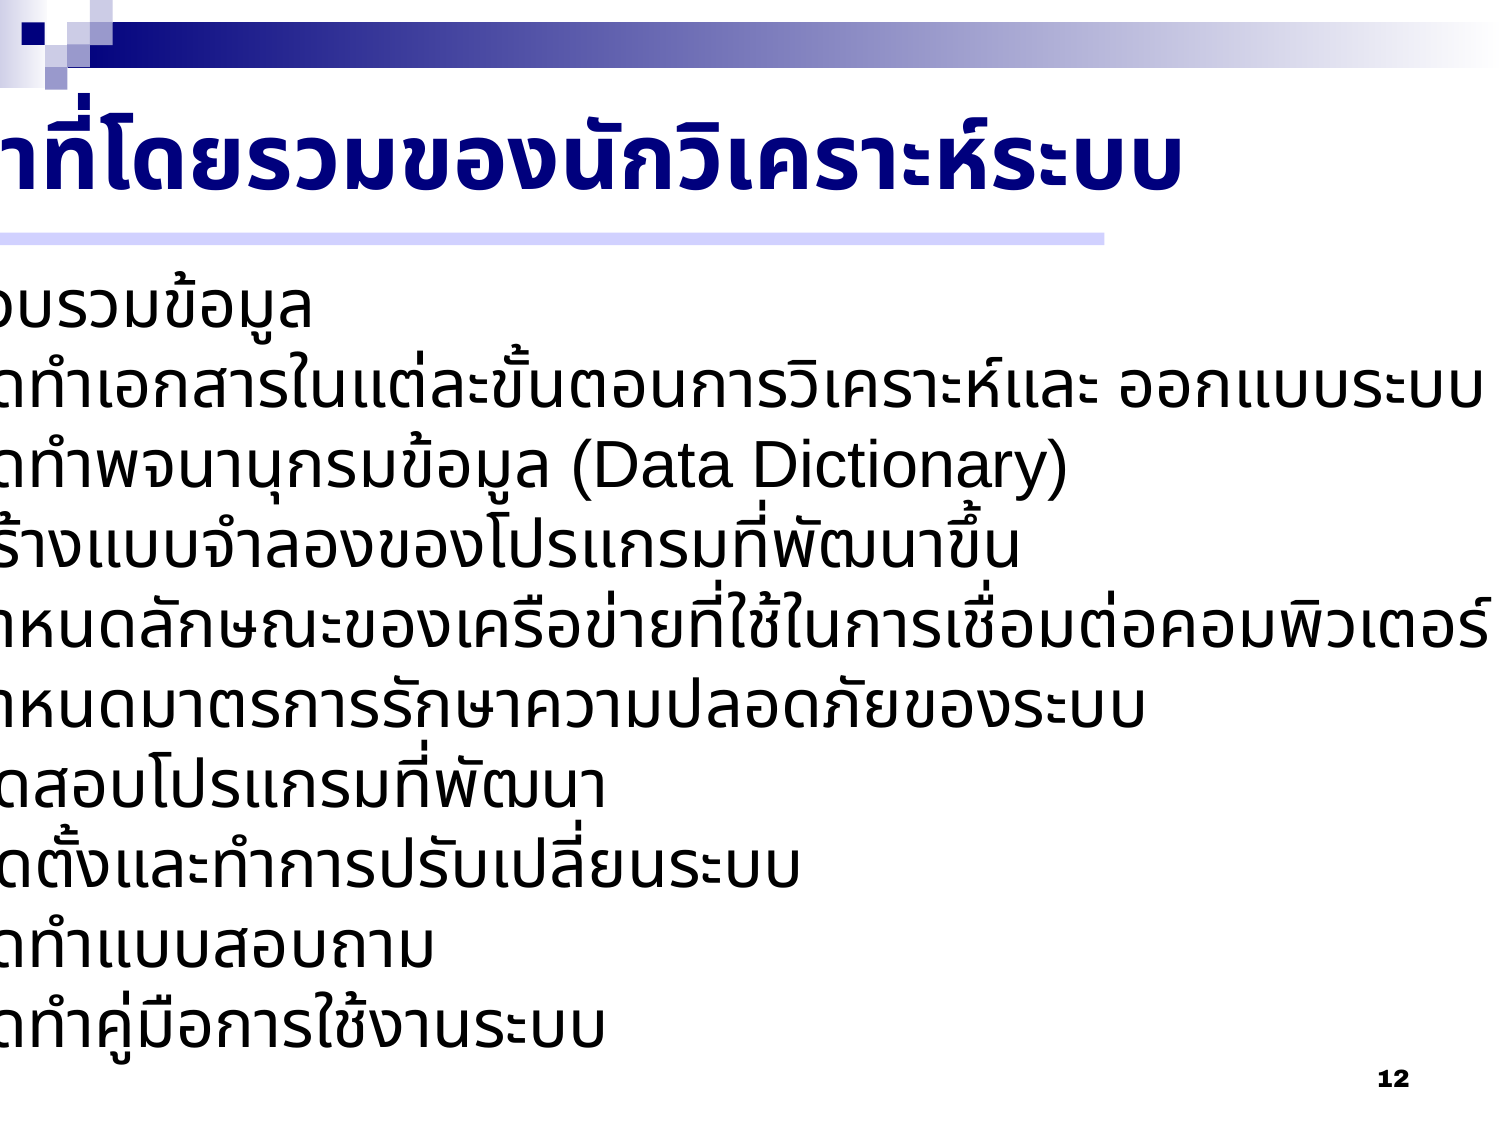

หน้าที่โดยรวมของนักวิเคราะห์ระบบ

  รวบรวมข้อมูล
  จัดทำเอกสารในแต่ละขั้นตอนการวิเคราะห์และ ออกแบบระบบ
  จัดทำพจนานุกรมข้อมูล (Data Dictionary)
  สร้างแบบจำลองของโปรแกรมที่พัฒนาขึ้น
  กำหนดลักษณะของเครือข่ายที่ใช้ในการเชื่อมต่อคอมพิวเตอร์
  กำหนดมาตรการรักษาความปลอดภัยของระบบ
  ทดสอบโปรแกรมที่พัฒนา
  ติดตั้งและทำการปรับเปลี่ยนระบบ
  จัดทำแบบสอบถาม
  จัดทำคู่มือการใช้งานระบบ
12